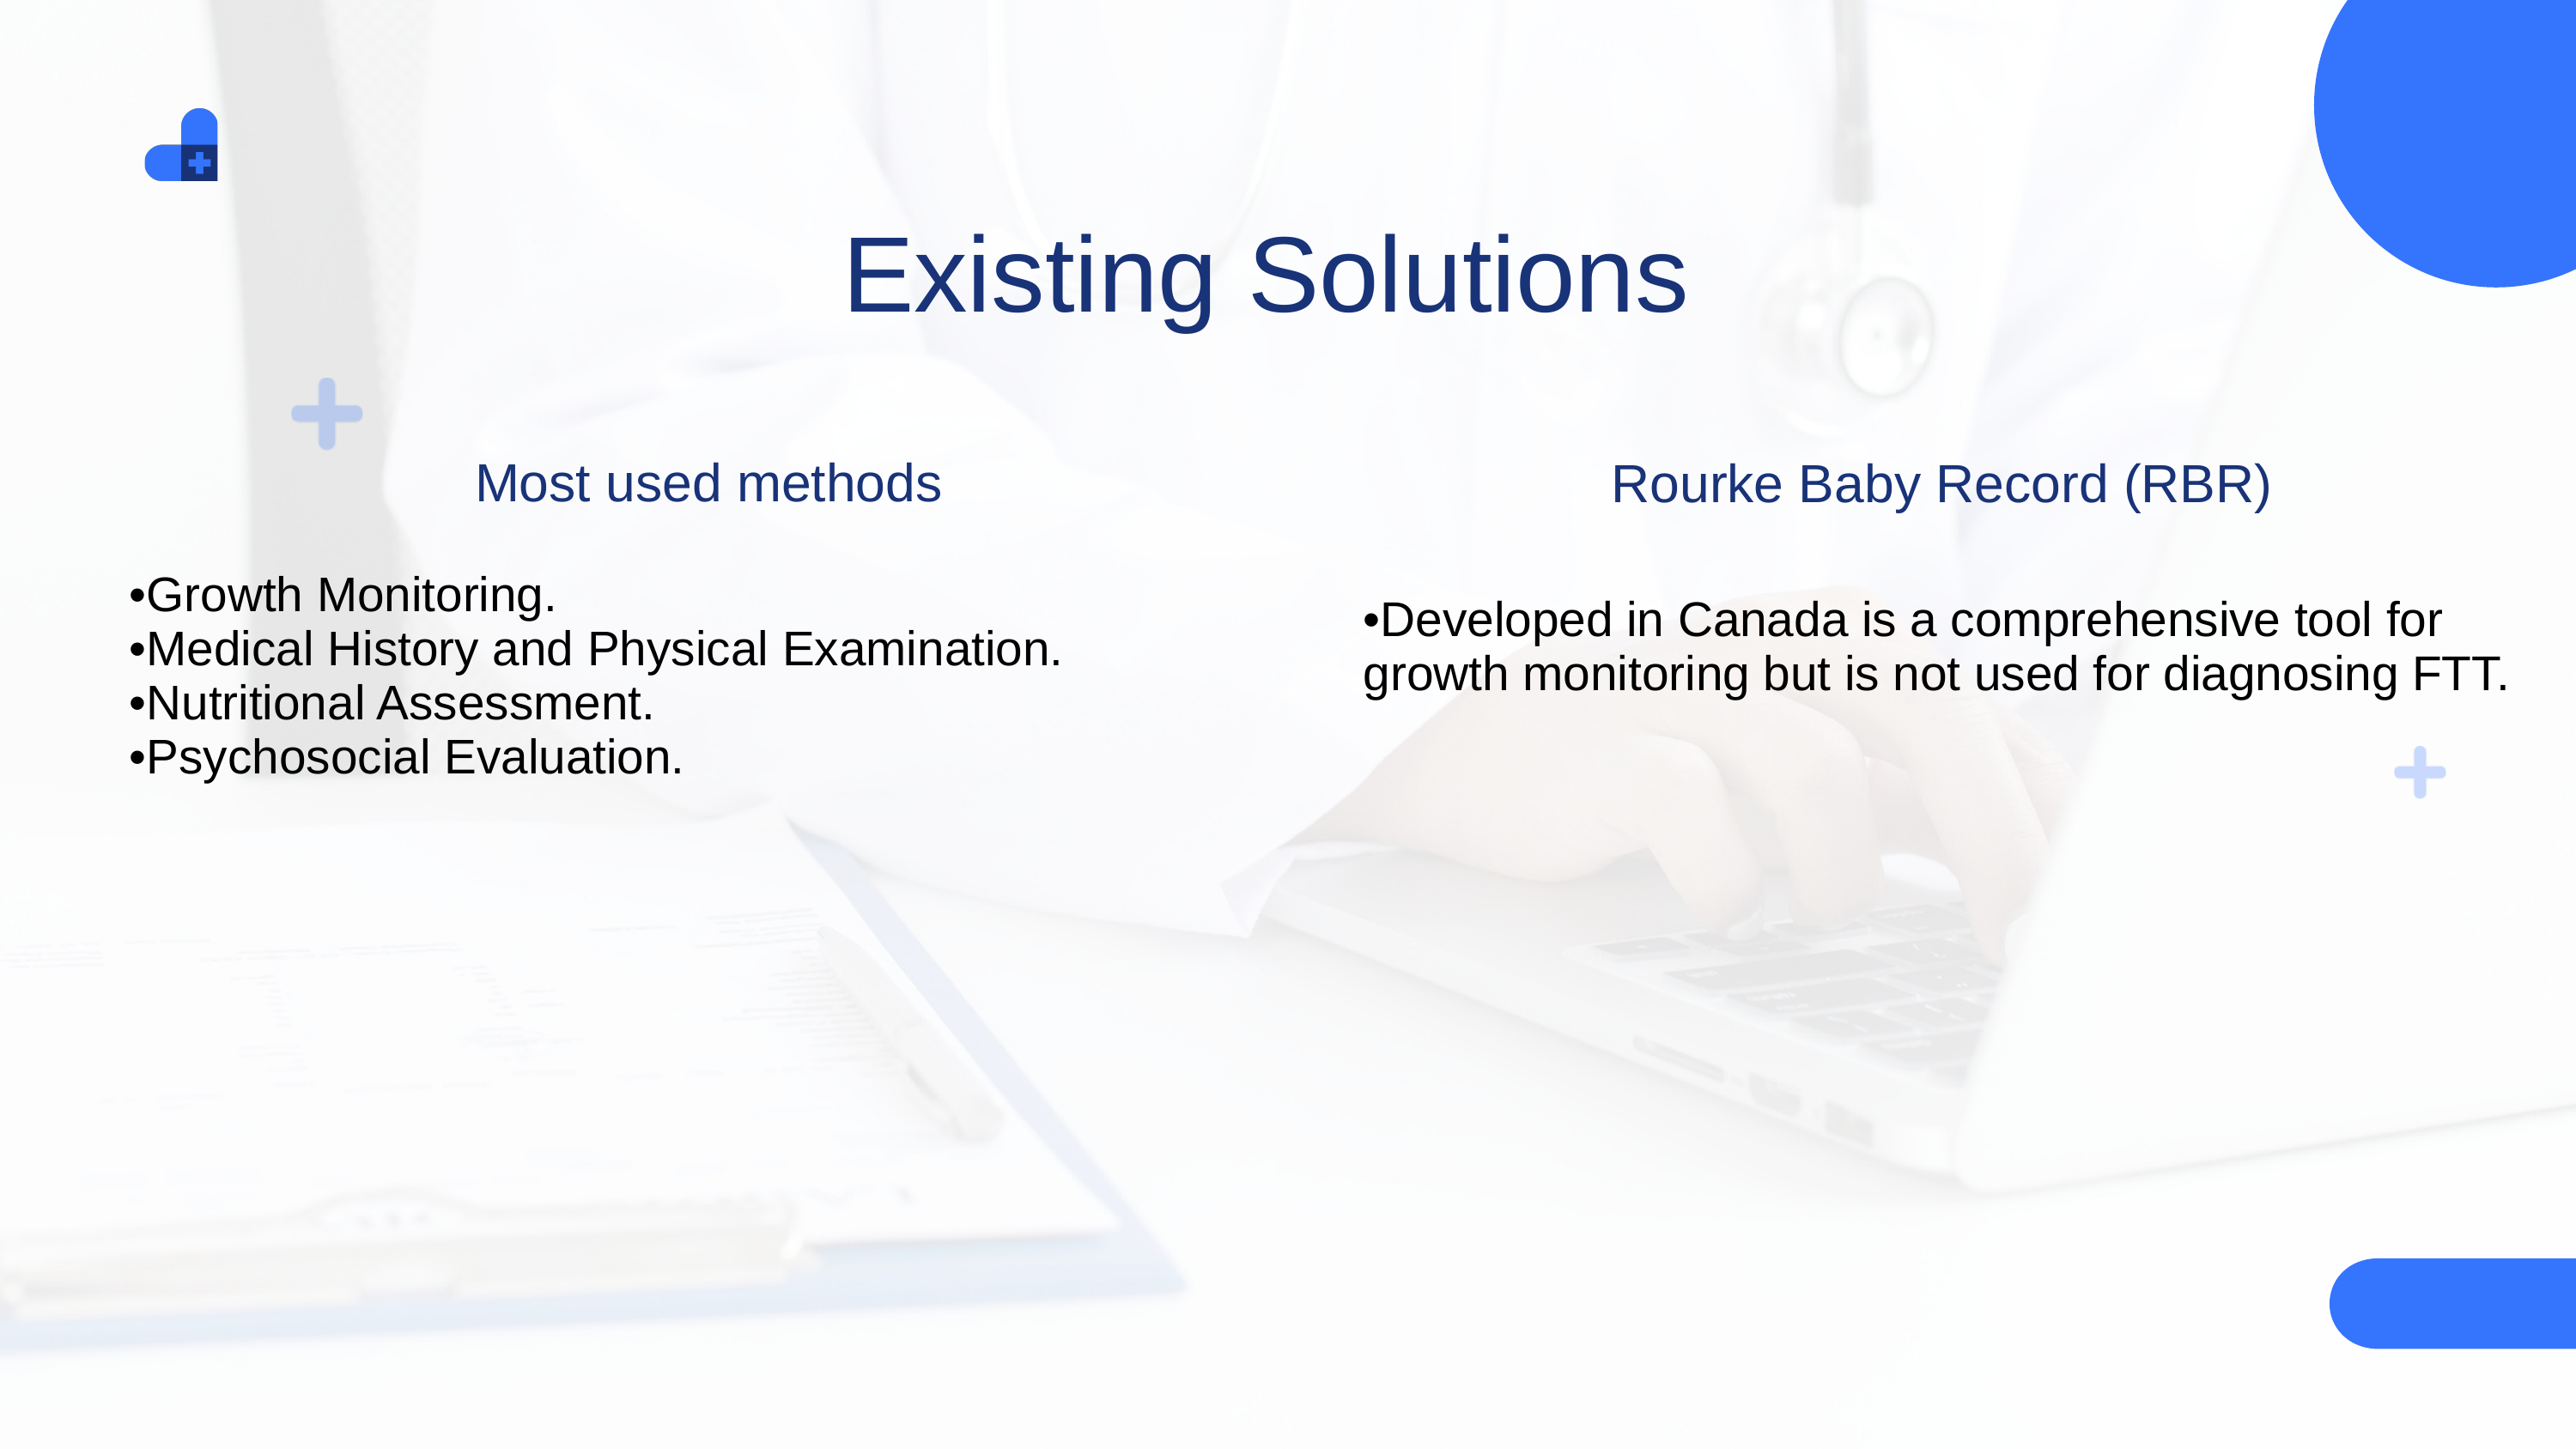

Existing Solutions

Most used methods

•Growth Monitoring.
•Medical History and Physical Examination.
•Nutritional Assessment.
•Psychosocial Evaluation.

Rourke Baby Record (RBR)

•Developed in Canada is a comprehensive tool for growth monitoring but is not used for diagnosing FTT.